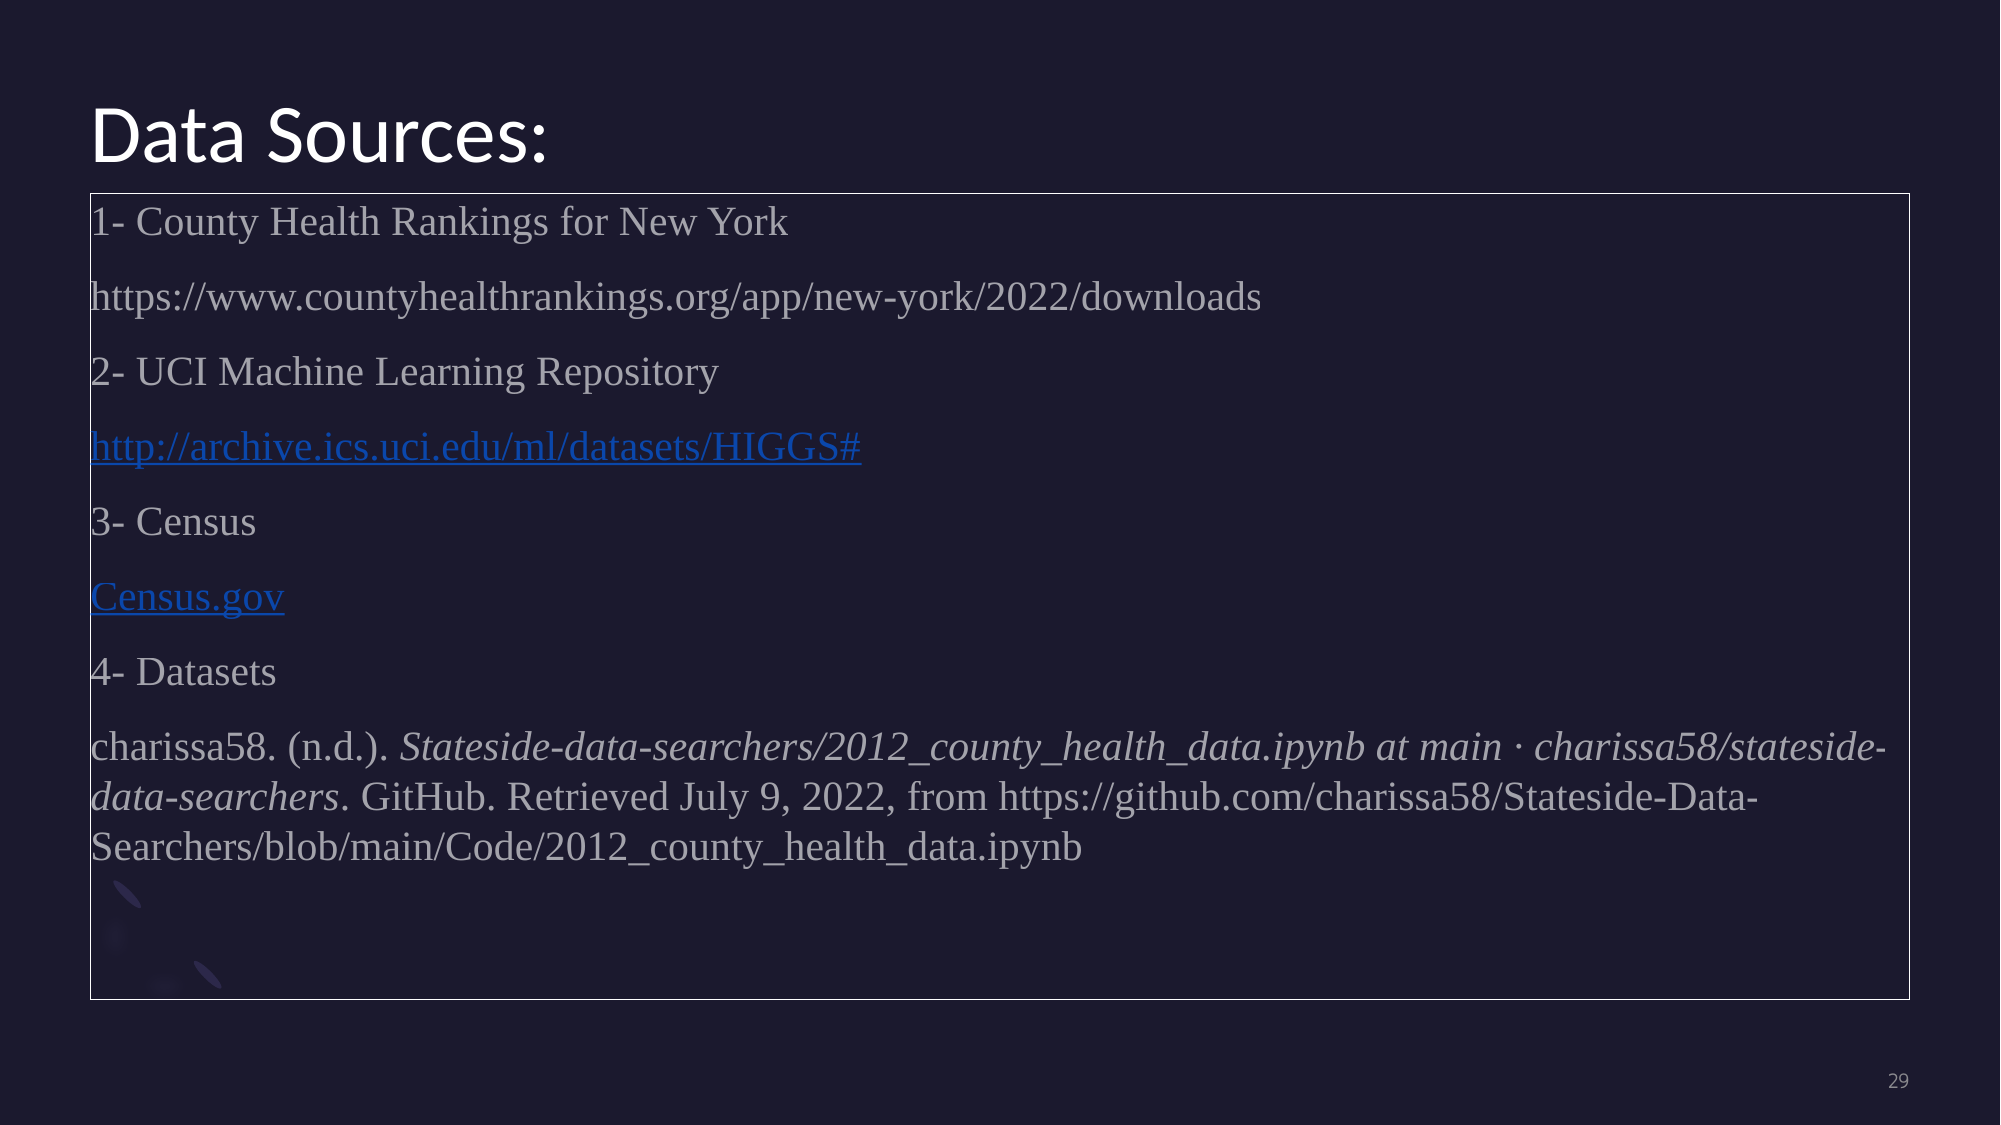

# Data Sources:
1- County Health Rankings for New York
https://www.countyhealthrankings.org/app/new-york/2022/downloads
2- UCI Machine Learning Repository
http://archive.ics.uci.edu/ml/datasets/HIGGS#
3- Census
Census.gov
4- Datasets
charissa58. (n.d.). Stateside-data-searchers/2012_county_health_data.ipynb at main · charissa58/stateside-data-searchers. GitHub. Retrieved July 9, 2022, from https://github.com/charissa58/Stateside-Data-Searchers/blob/main/Code/2012_county_health_data.ipynb

29